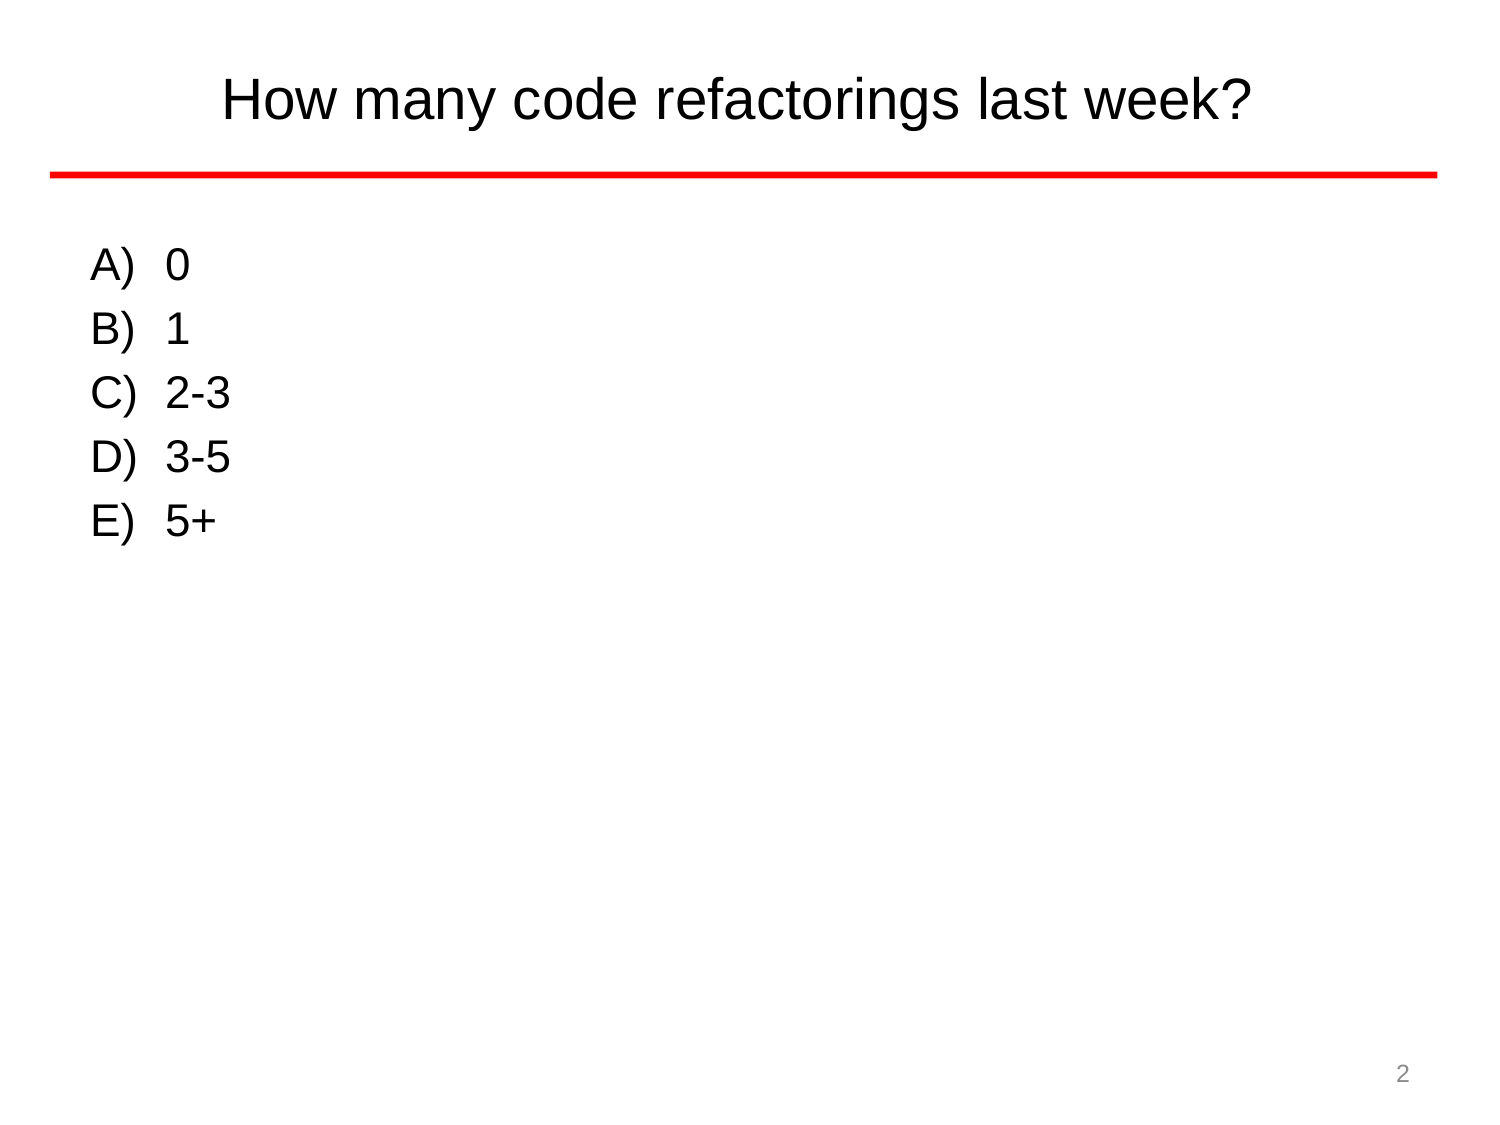

# How many code refactorings last week?
0
1
2-3
3-5
5+
2